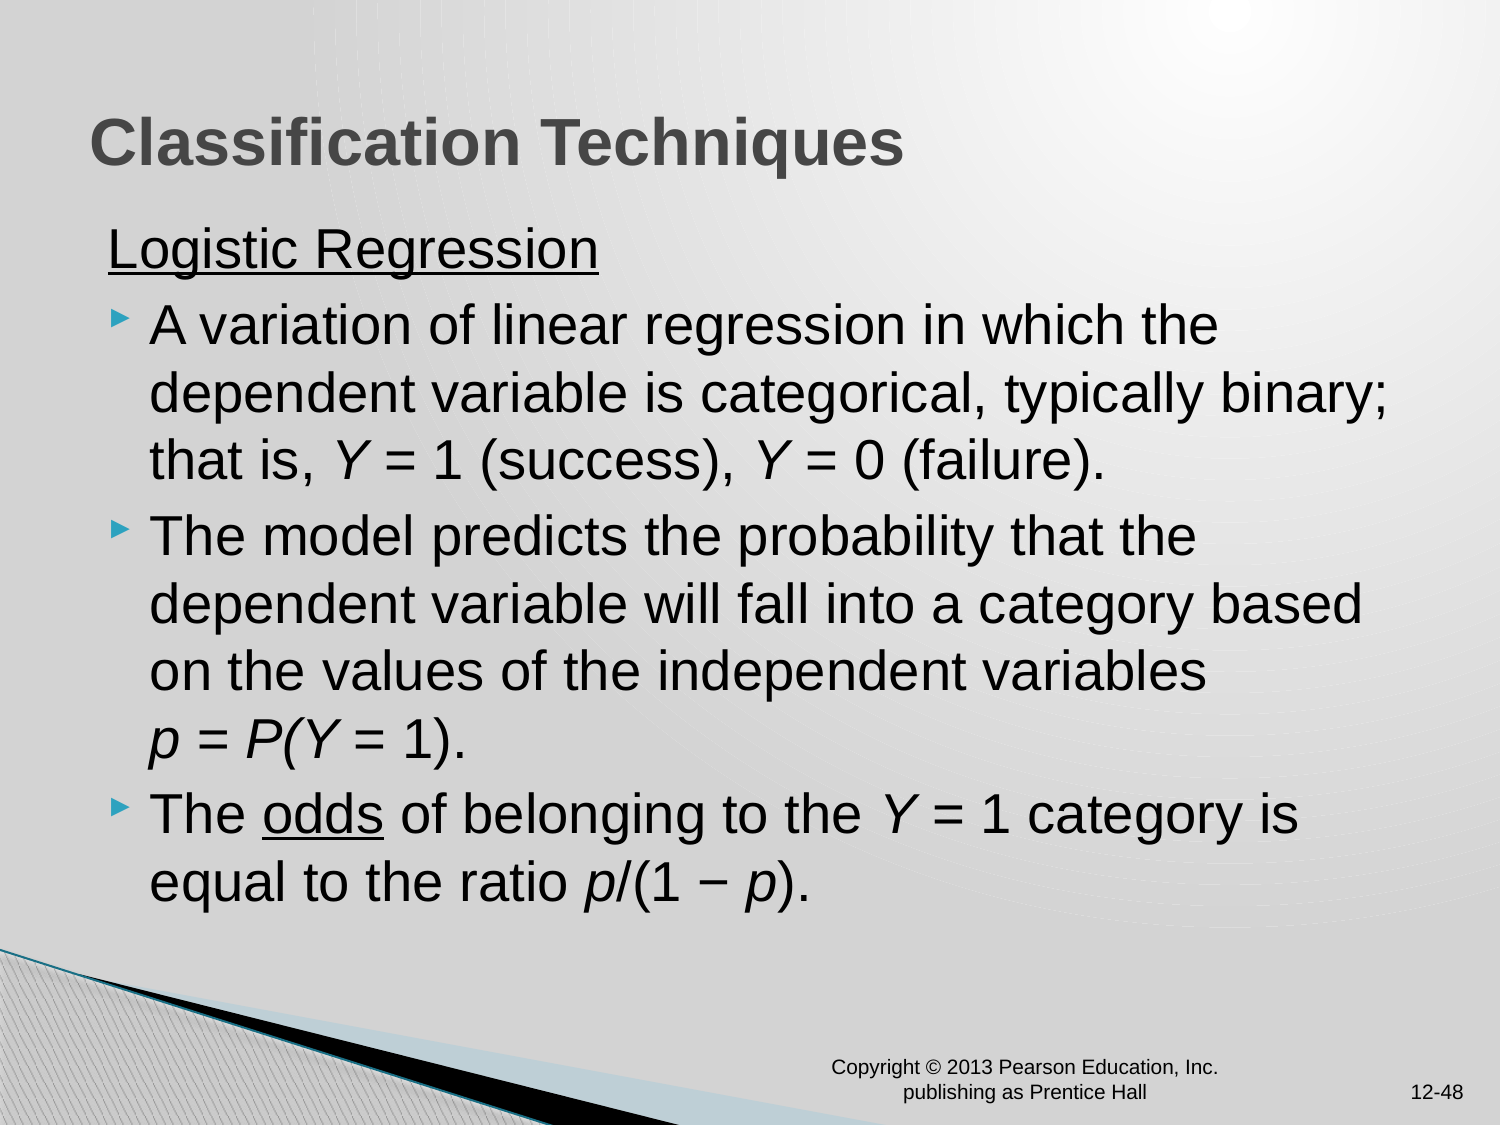

# Classification Techniques
Logistic Regression
A variation of linear regression in which the dependent variable is categorical, typically binary; that is, Y = 1 (success), Y = 0 (failure).
The model predicts the probability that the dependent variable will fall into a category based on the values of the independent variables            p = P(Y = 1).
The odds of belonging to the Y = 1 category is equal to the ratio p/(1 − p).

Copyright © 2013 Pearson Education, Inc. publishing as Prentice Hall
12-48